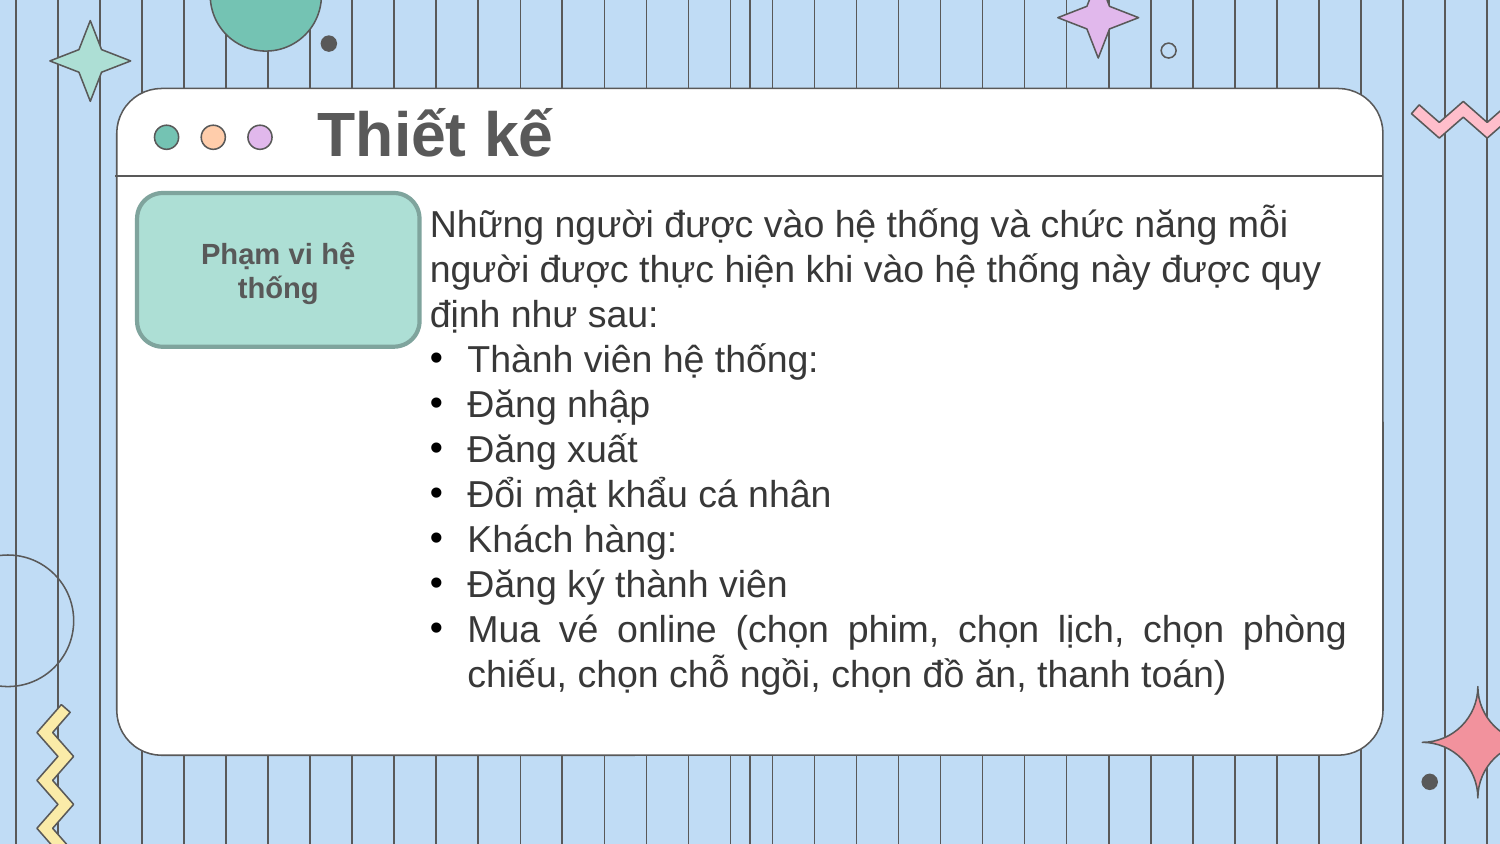

# Thiết kế
Những người được vào hệ thống và chức năng mỗi người được thực hiện khi vào hệ thống này được quy định như sau:
Thành viên hệ thống:
Đăng nhập
Đăng xuất
Đổi mật khẩu cá nhân
Khách hàng:
Đăng ký thành viên
Mua vé online (chọn phim, chọn lịch, chọn phòng chiếu, chọn chỗ ngồi, chọn đồ ăn, thanh toán)
Phạm vi hệ thống